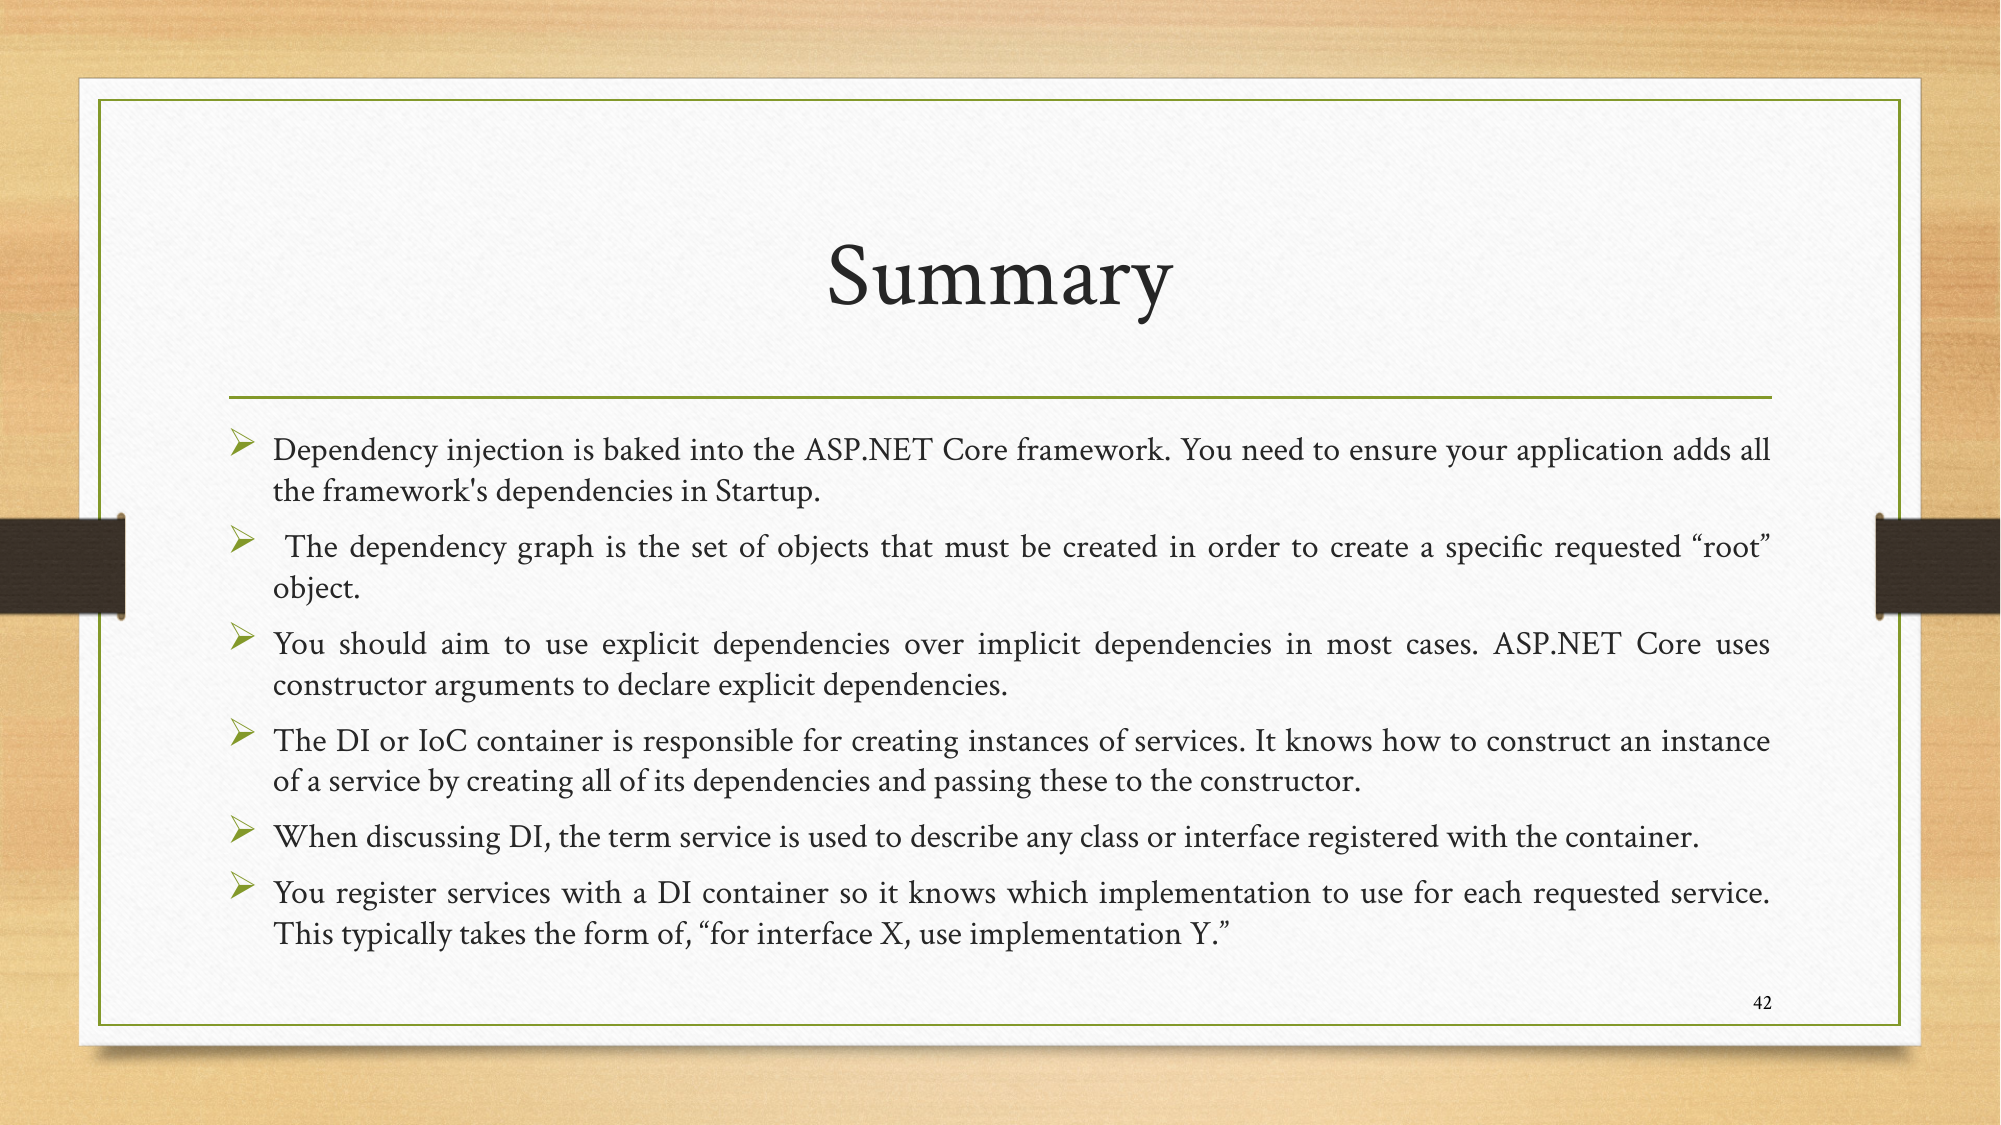

# Summary
Dependency injection is baked into the ASP.NET Core framework. You need to ensure your application adds all the framework's dependencies in Startup.
 The dependency graph is the set of objects that must be created in order to create a specific requested “root” object.
You should aim to use explicit dependencies over implicit dependencies in most cases. ASP.NET Core uses constructor arguments to declare explicit dependencies.
The DI or IoC container is responsible for creating instances of services. It knows how to construct an instance of a service by creating all of its dependencies and passing these to the constructor.
When discussing DI, the term service is used to describe any class or interface registered with the container.
You register services with a DI container so it knows which implementation to use for each requested service. This typically takes the form of, “for interface X, use implementation Y.”
42